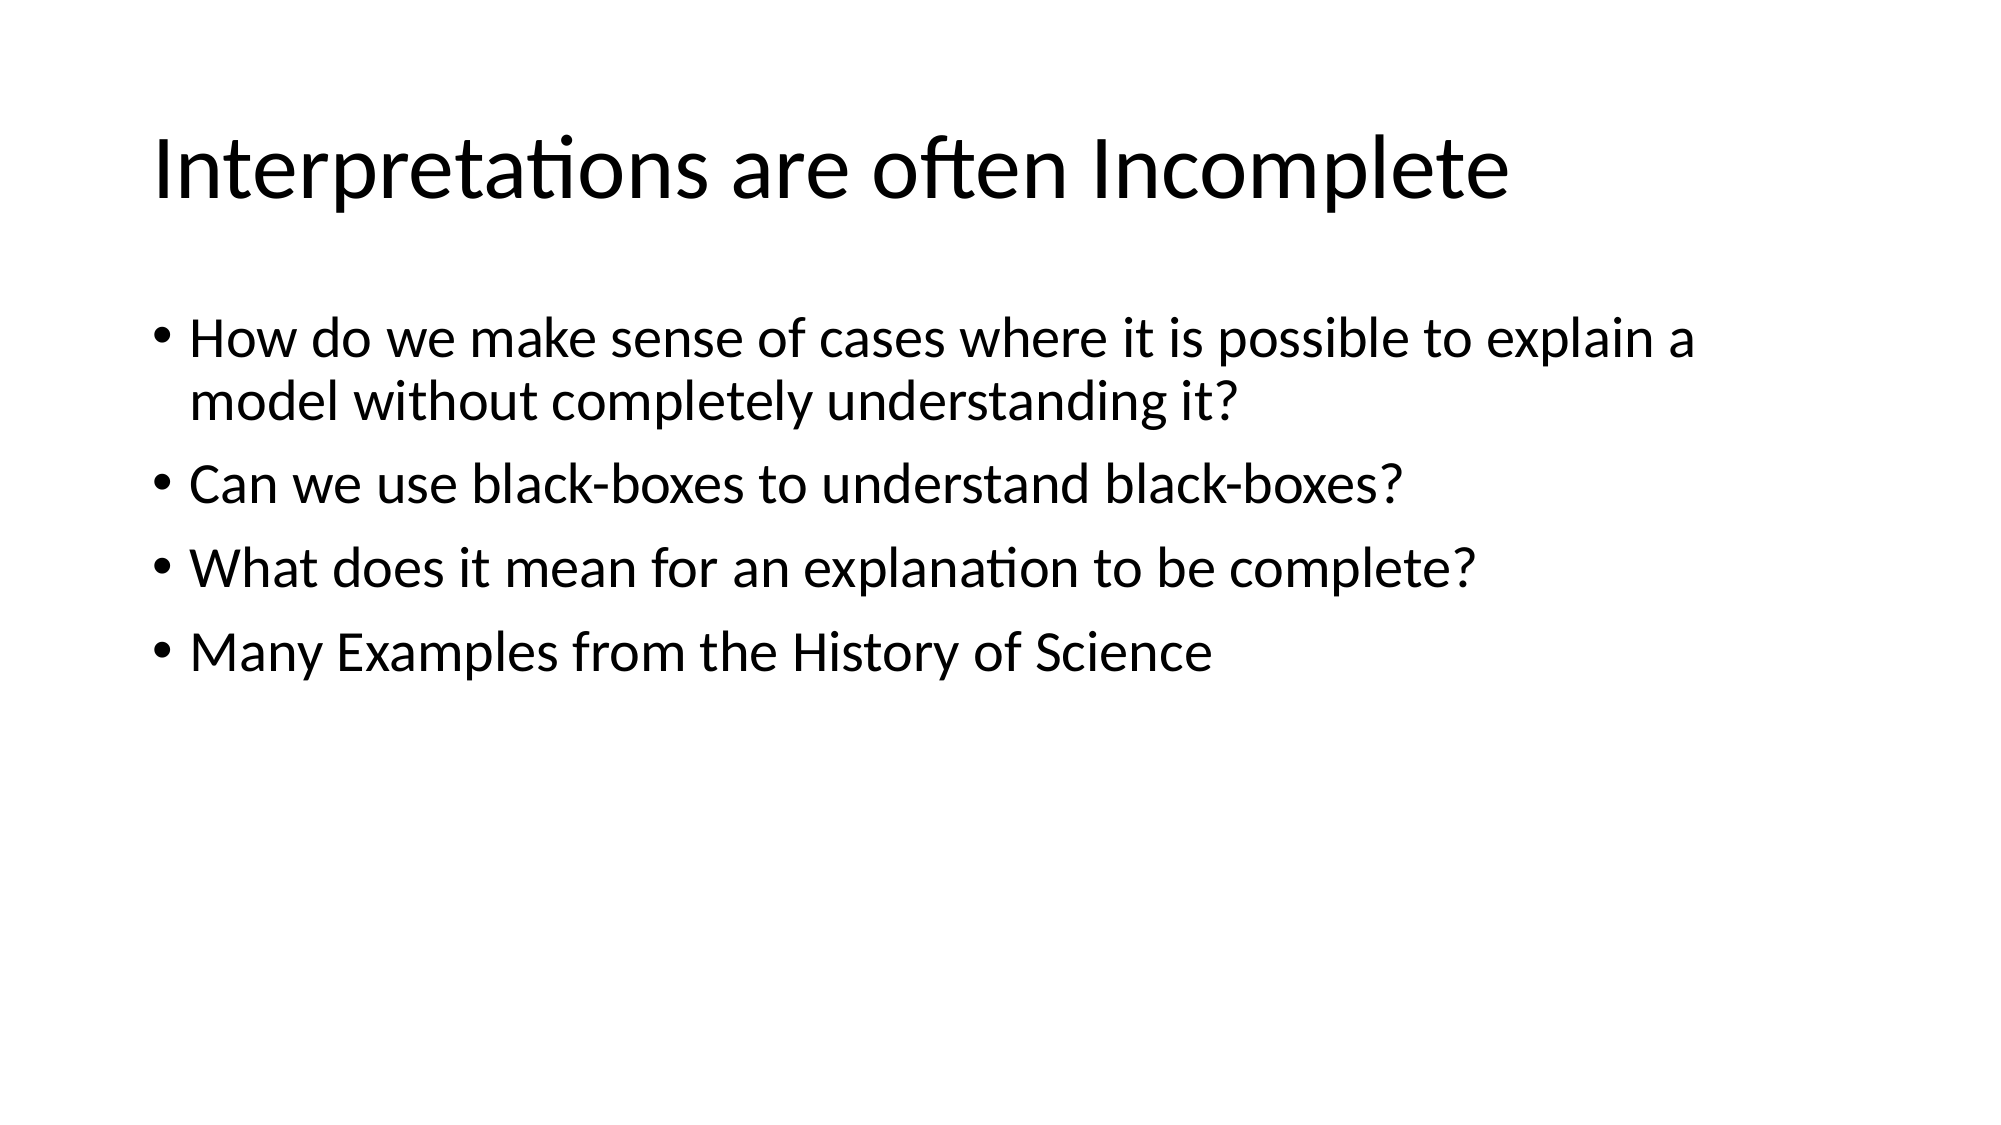

# Interpretations are often Incomplete
How do we make sense of cases where it is possible to explain a model without completely understanding it?
Can we use black-boxes to understand black-boxes?
What does it mean for an explanation to be complete?
Many Examples from the History of Science